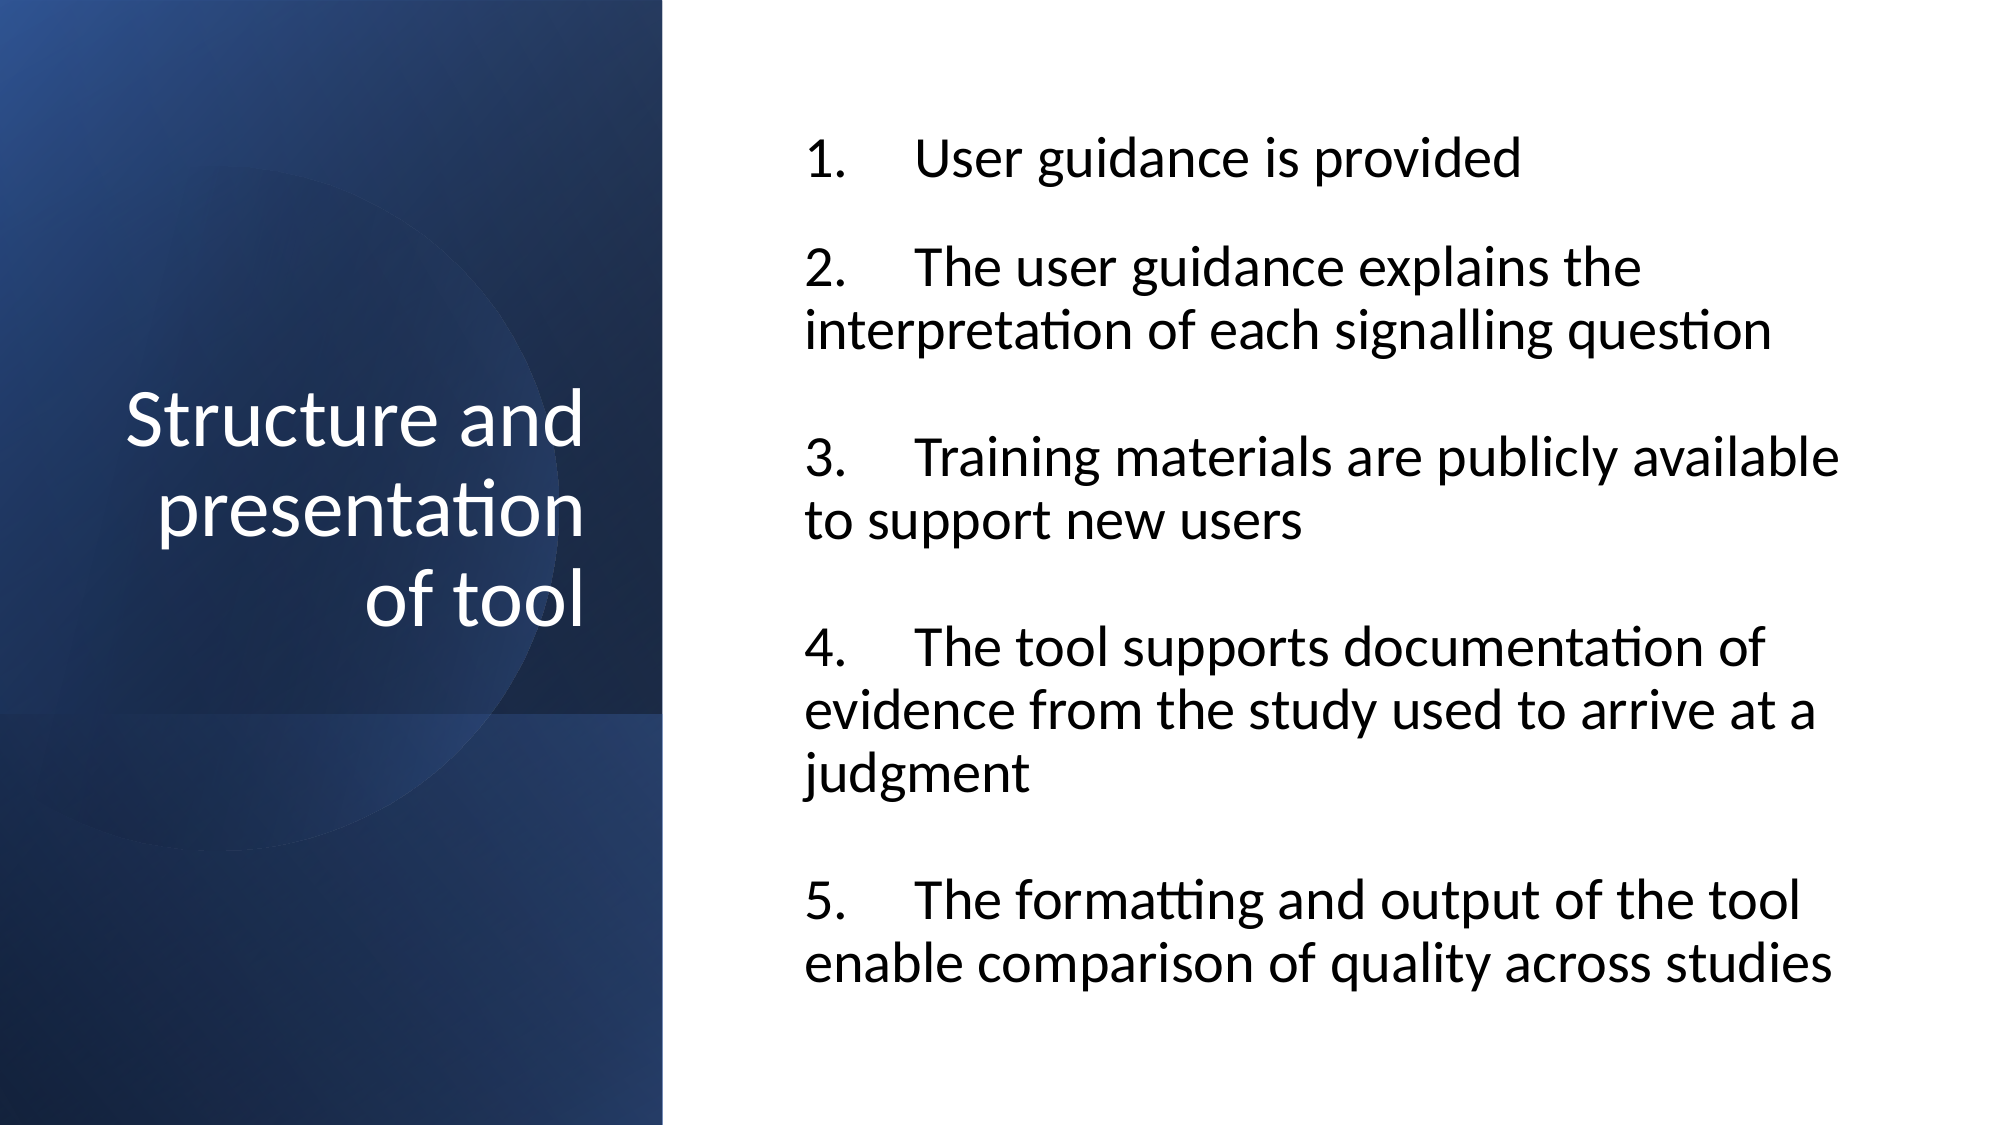

# Structure and presentation of tool
1.     User guidance is provided
2.     The user guidance explains the interpretation of each signalling question

3.     Training materials are publicly available to support new users

4.     The tool supports documentation of evidence from the study used to arrive at a judgment

5.     The formatting and output of the tool enable comparison of quality across studies